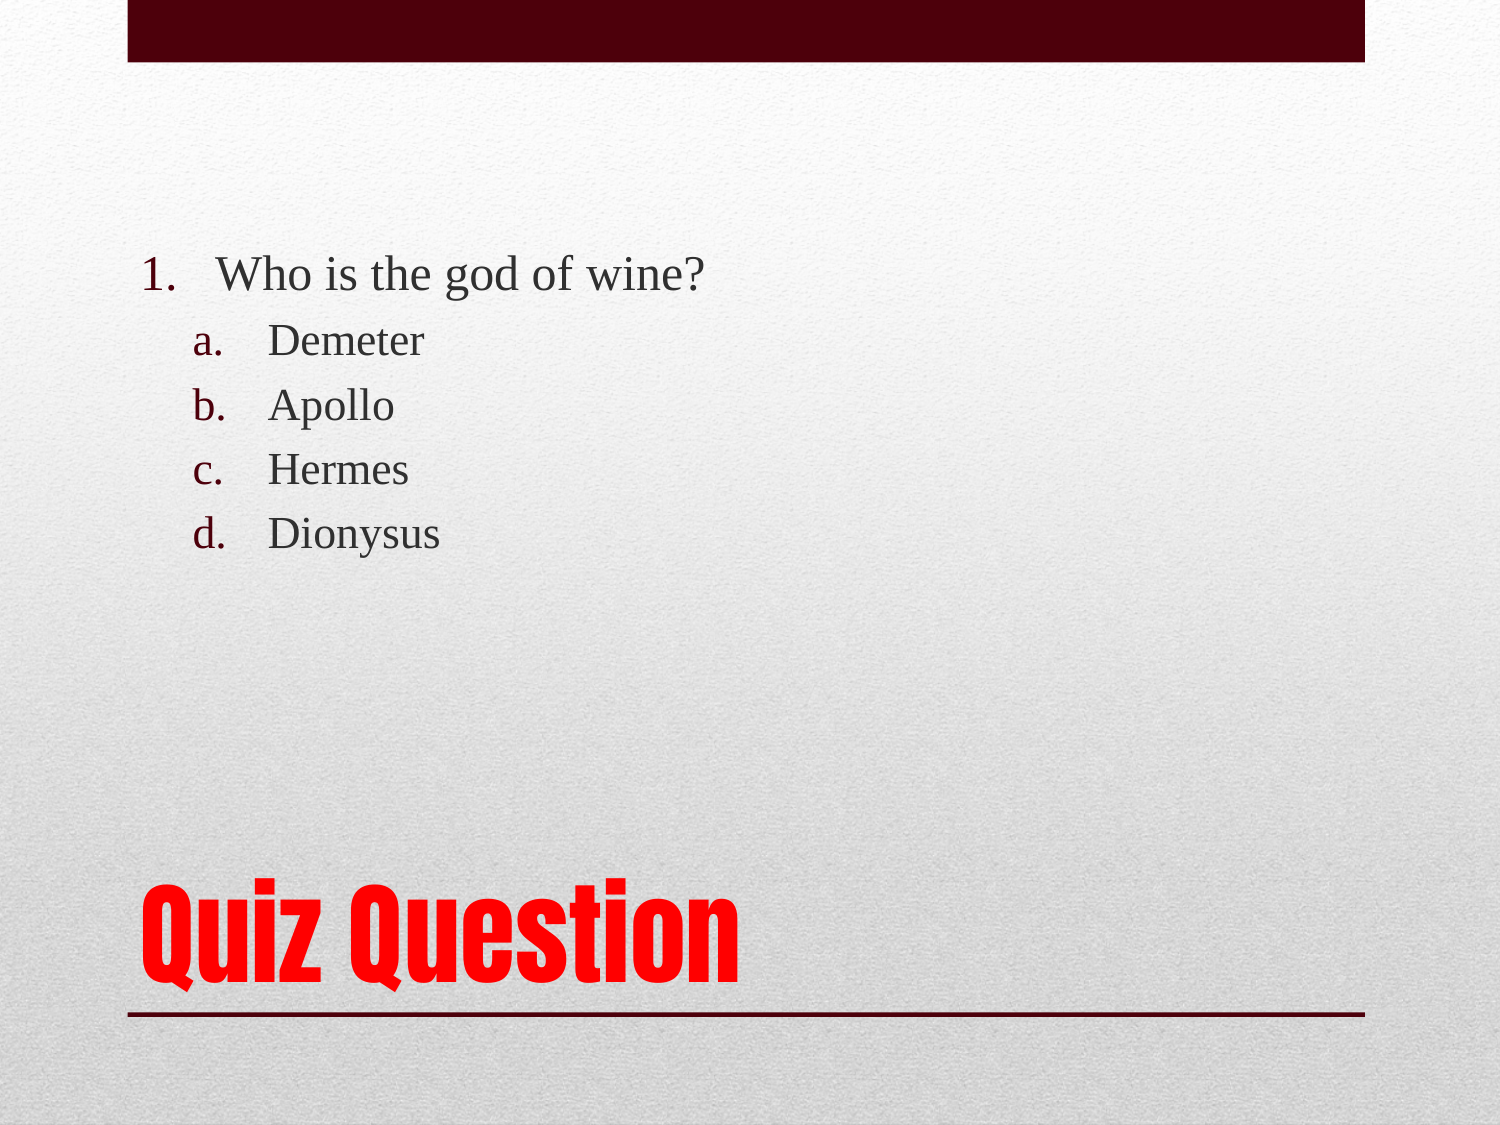

Who is the god of wine?
Demeter
Apollo
Hermes
Dionysus

# Quiz Question